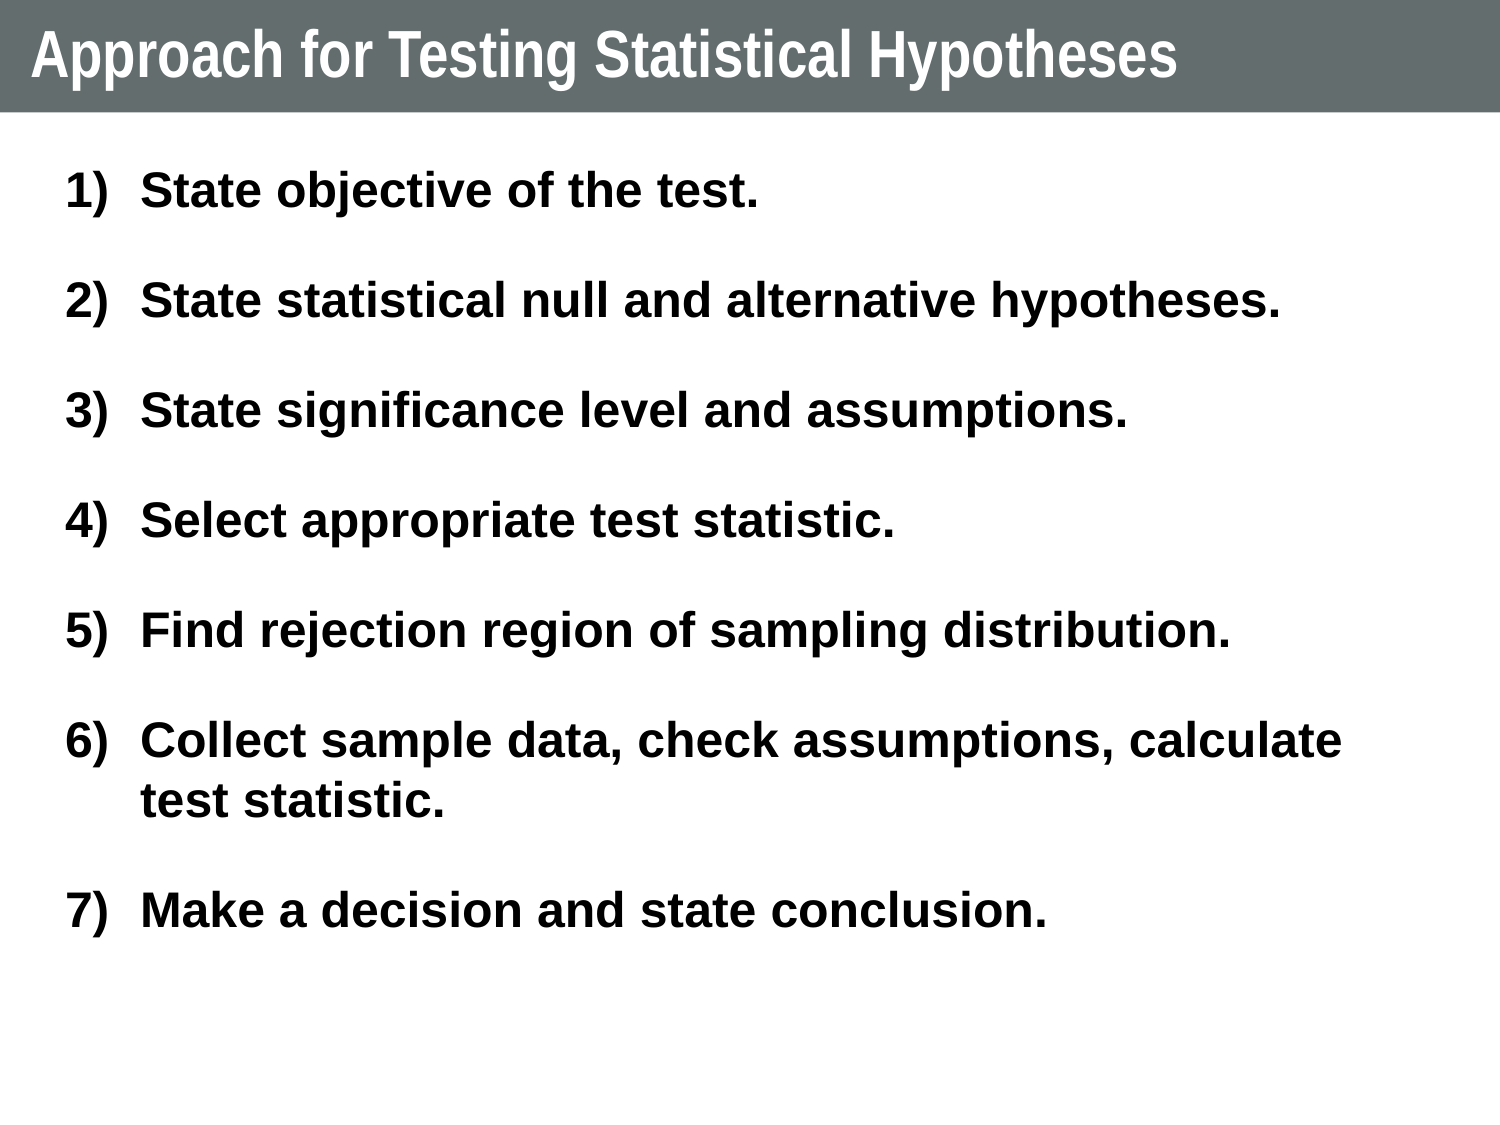

# Approach for Testing Statistical Hypotheses
State objective of the test.
State statistical null and alternative hypotheses.
State significance level and assumptions.
Select appropriate test statistic.
Find rejection region of sampling distribution.
Collect sample data, check assumptions, calculate test statistic.
Make a decision and state conclusion.